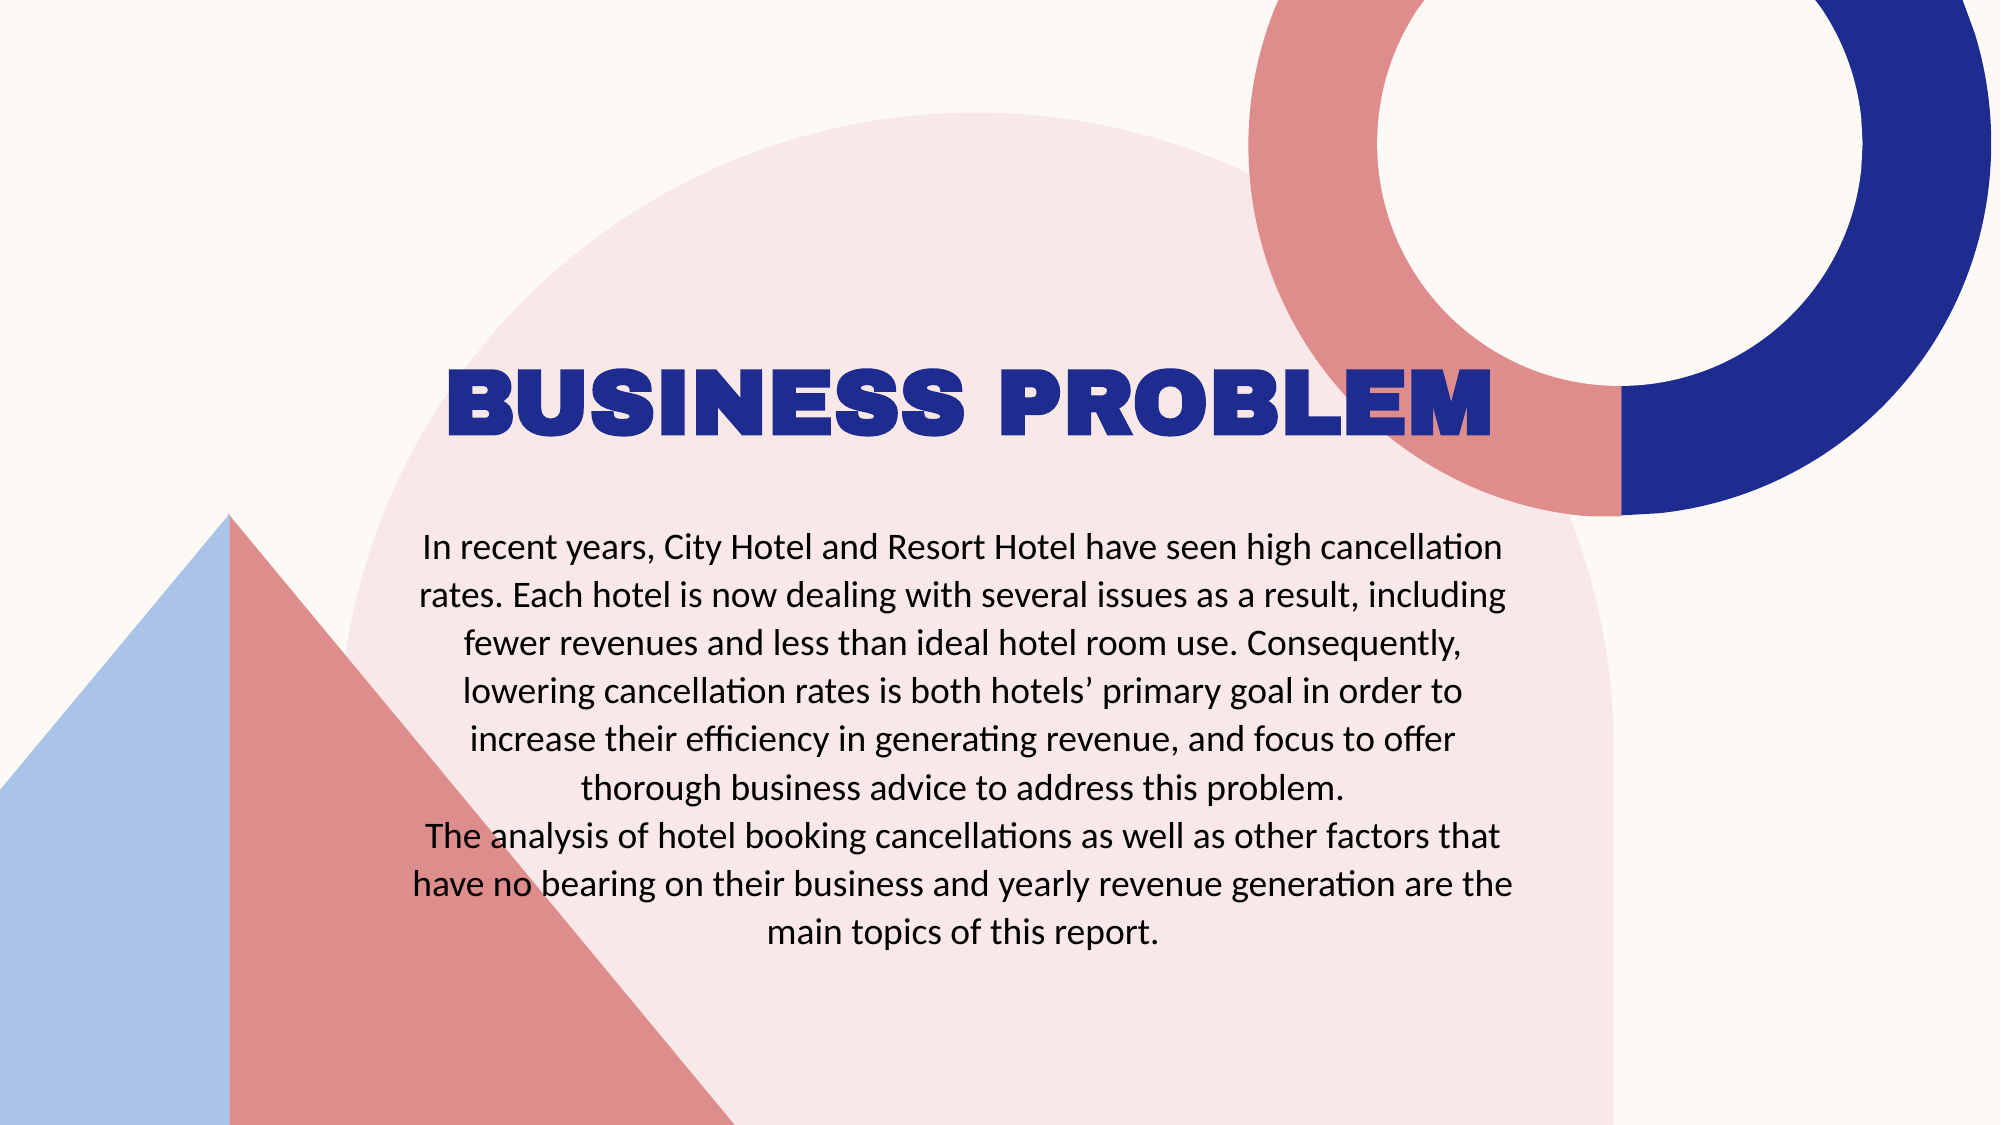

# Business problem

In recent years, City Hotel and Resort Hotel have seen high cancellation rates. Each hotel is now dealing with several issues as a result, including fewer revenues and less than ideal hotel room use. Consequently, lowering cancellation rates is both hotels’ primary goal in order to increase their efficiency in generating revenue, and focus to offer thorough business advice to address this problem.
The analysis of hotel booking cancellations as well as other factors that have no bearing on their business and yearly revenue generation are the main topics of this report.